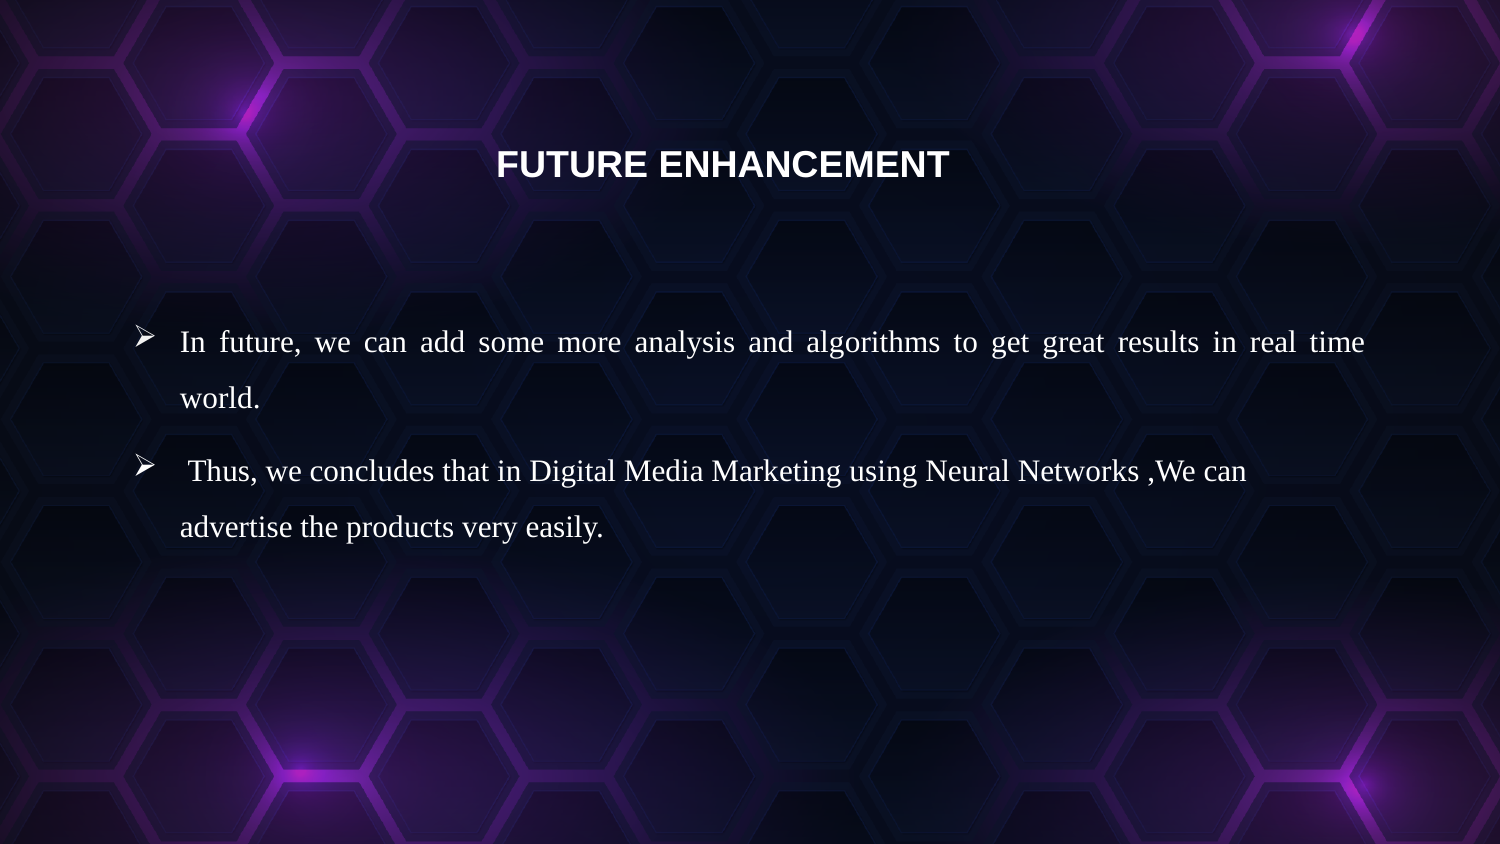

# FUTURE ENHANCEMENT
In future, we can add some more analysis and algorithms to get great results in real time world.
 Thus, we concludes that in Digital Media Marketing using Neural Networks ,We can advertise the products very easily.